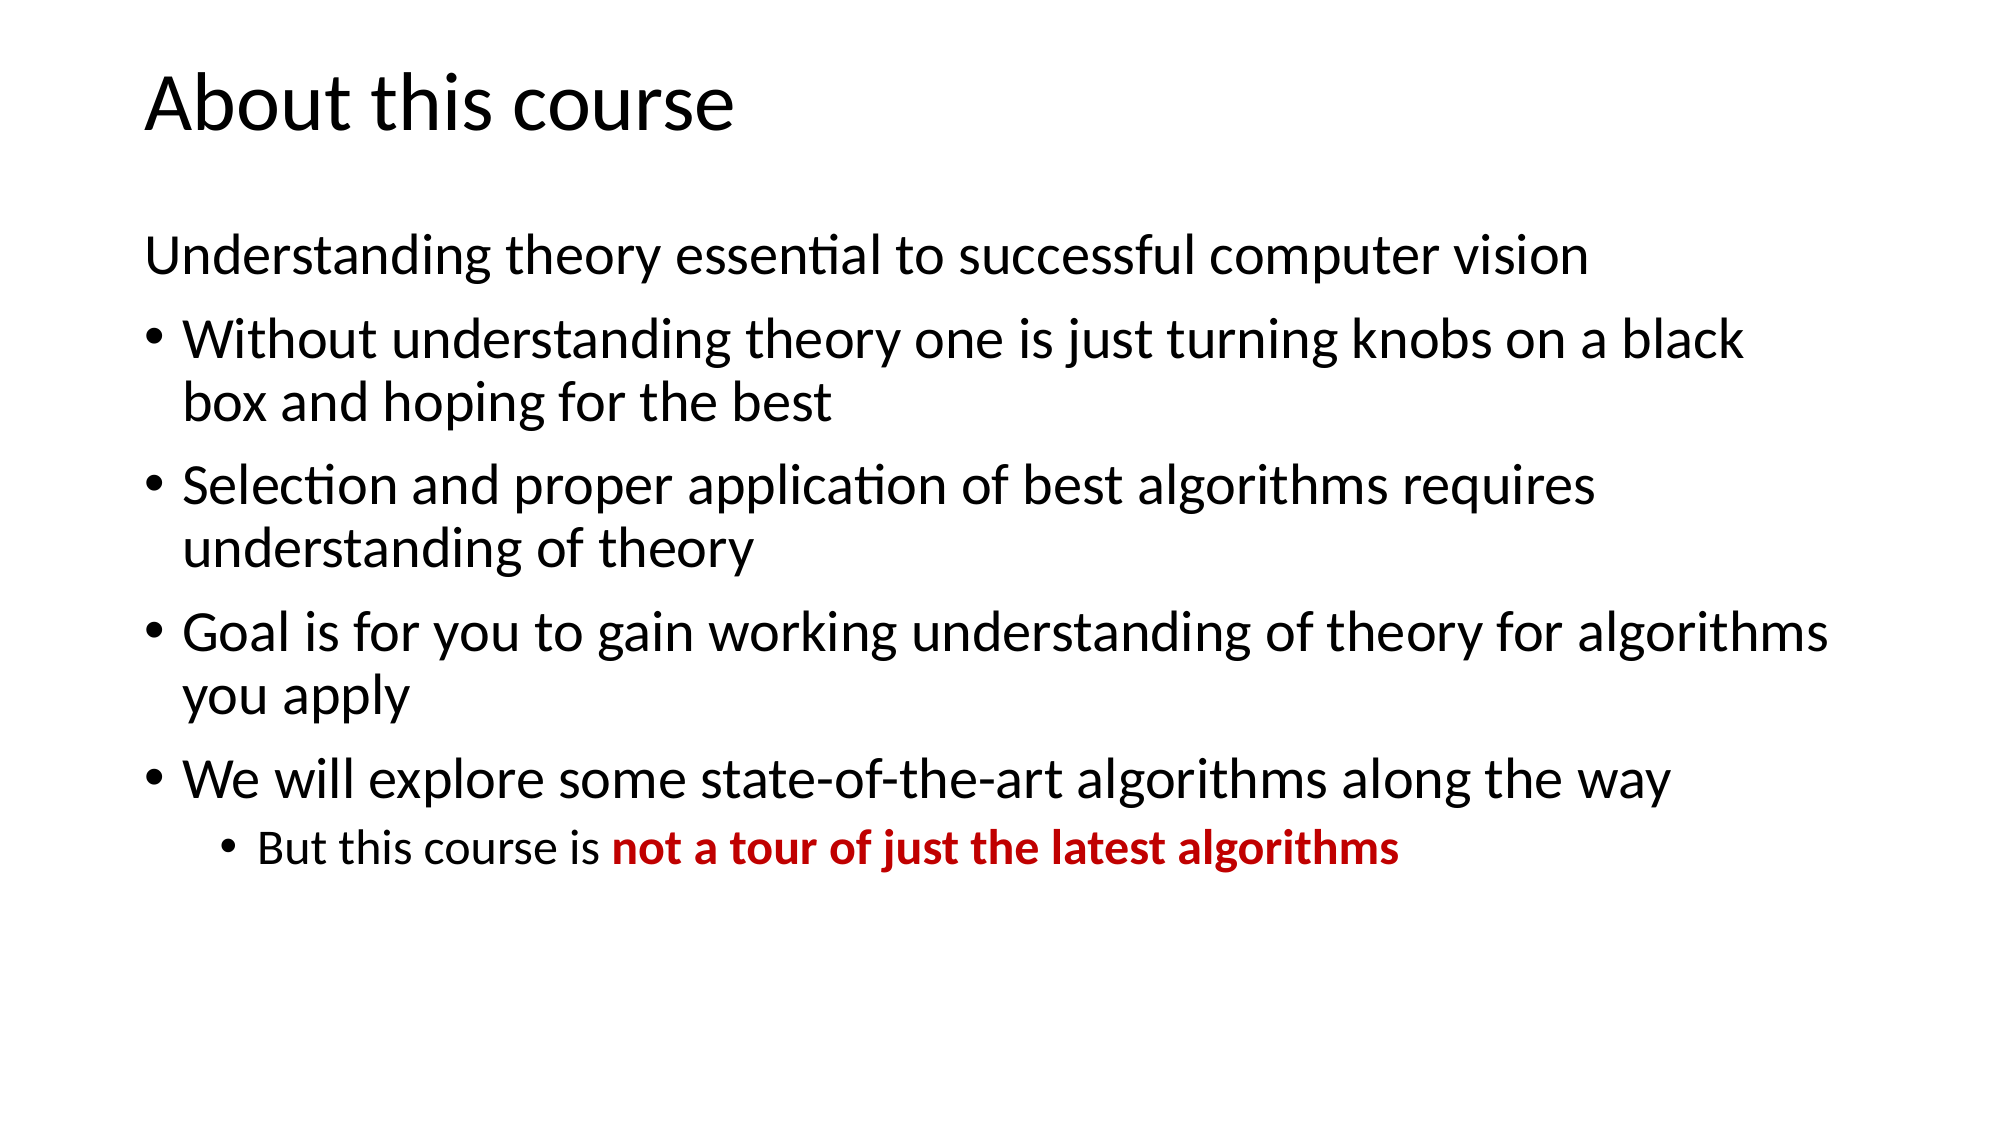

# About this course
Understanding theory essential to successful computer vision
Without understanding theory one is just turning knobs on a black box and hoping for the best
Selection and proper application of best algorithms requires understanding of theory
Goal is for you to gain working understanding of theory for algorithms you apply
We will explore some state-of-the-art algorithms along the way
But this course is not a tour of just the latest algorithms